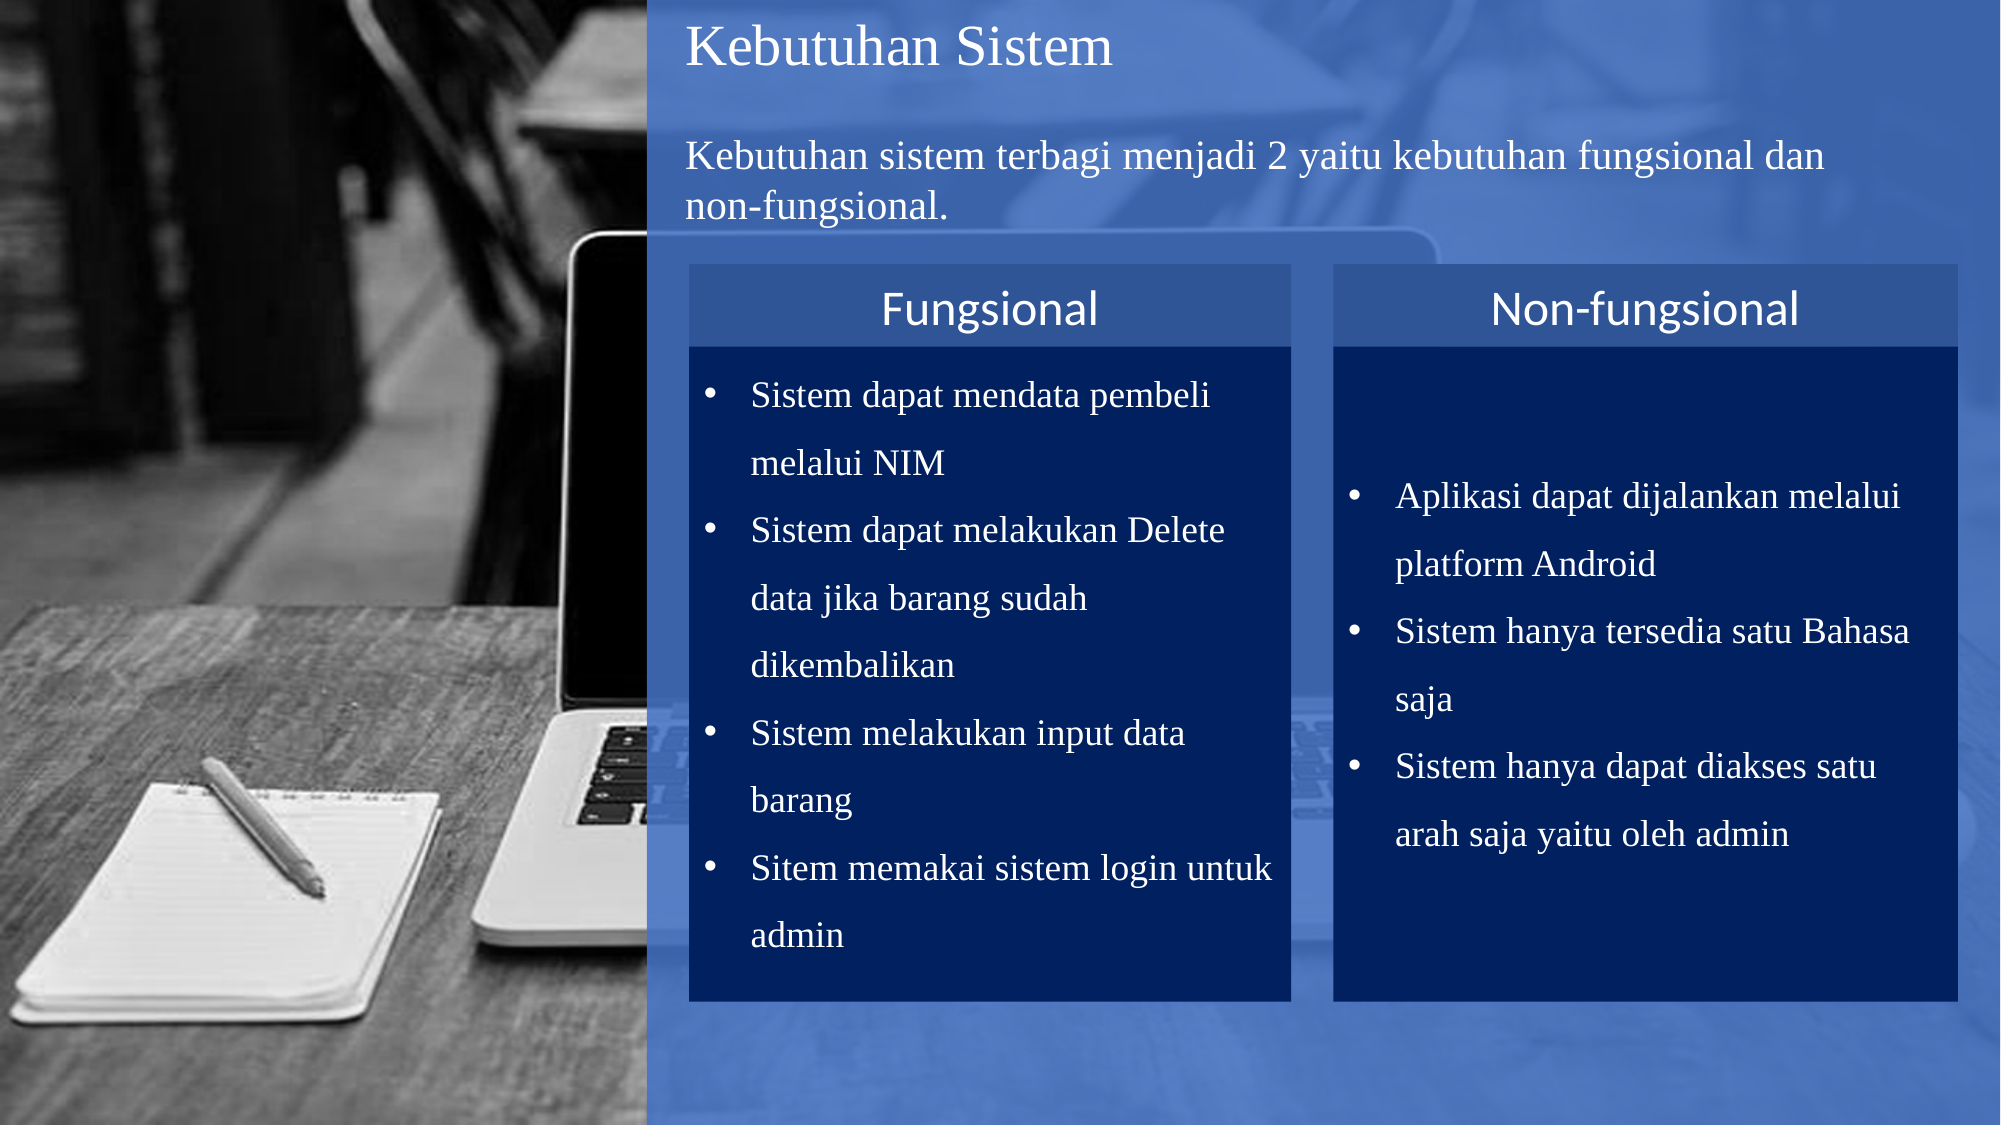

Kebutuhan Sistem

Kebutuhan sistem terbagi menjadi 2 yaitu kebutuhan fungsional dan
non-fungsional.

Non-fungsional
Fungsional
Sistem dapat mendata pembeli melalui NIM
Sistem dapat melakukan Delete data jika barang sudah dikembalikan
Sistem melakukan input data barang
Sitem memakai sistem login untuk admin

Aplikasi dapat dijalankan melalui platform Android
Sistem hanya tersedia satu Bahasa saja
Sistem hanya dapat diakses satu arah saja yaitu oleh admin